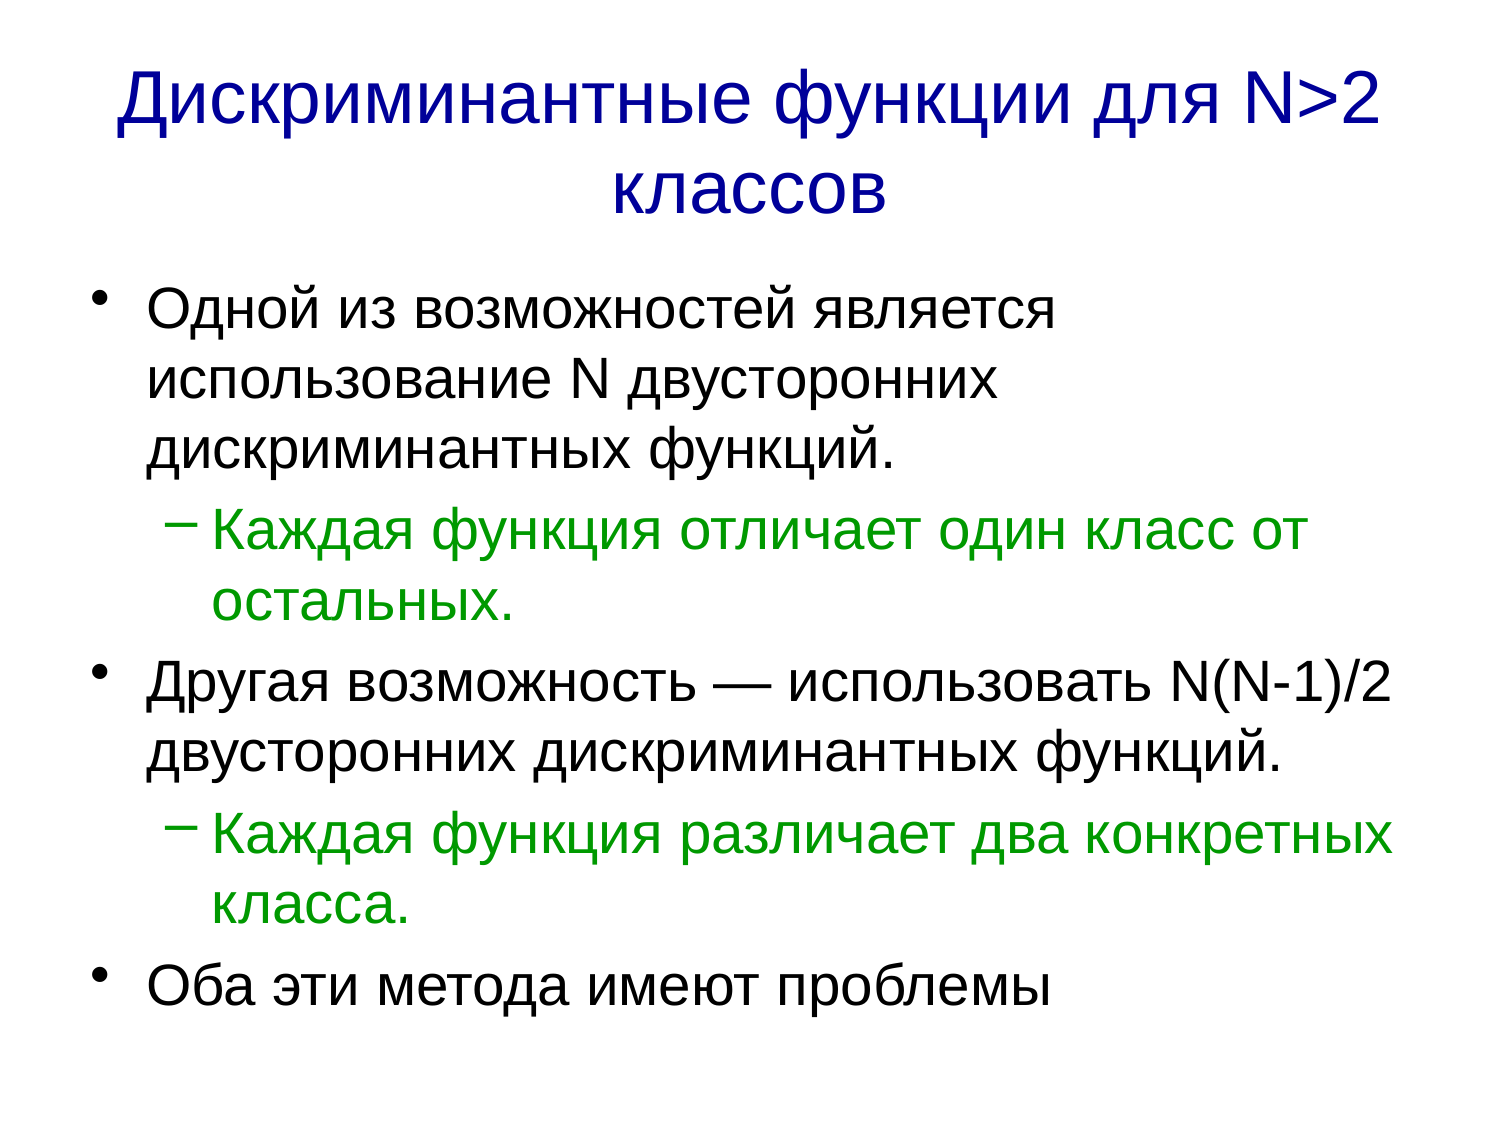

# Дискриминантные функции для N>2 классов
Одной из возможностей является использование N двусторонних дискриминантных функций.
Каждая функция отличает один класс от остальных.
Другая возможность — использовать N(N-1)/2 двусторонних дискриминантных функций.
Каждая функция различает два конкретных класса.
Оба эти метода имеют проблемы